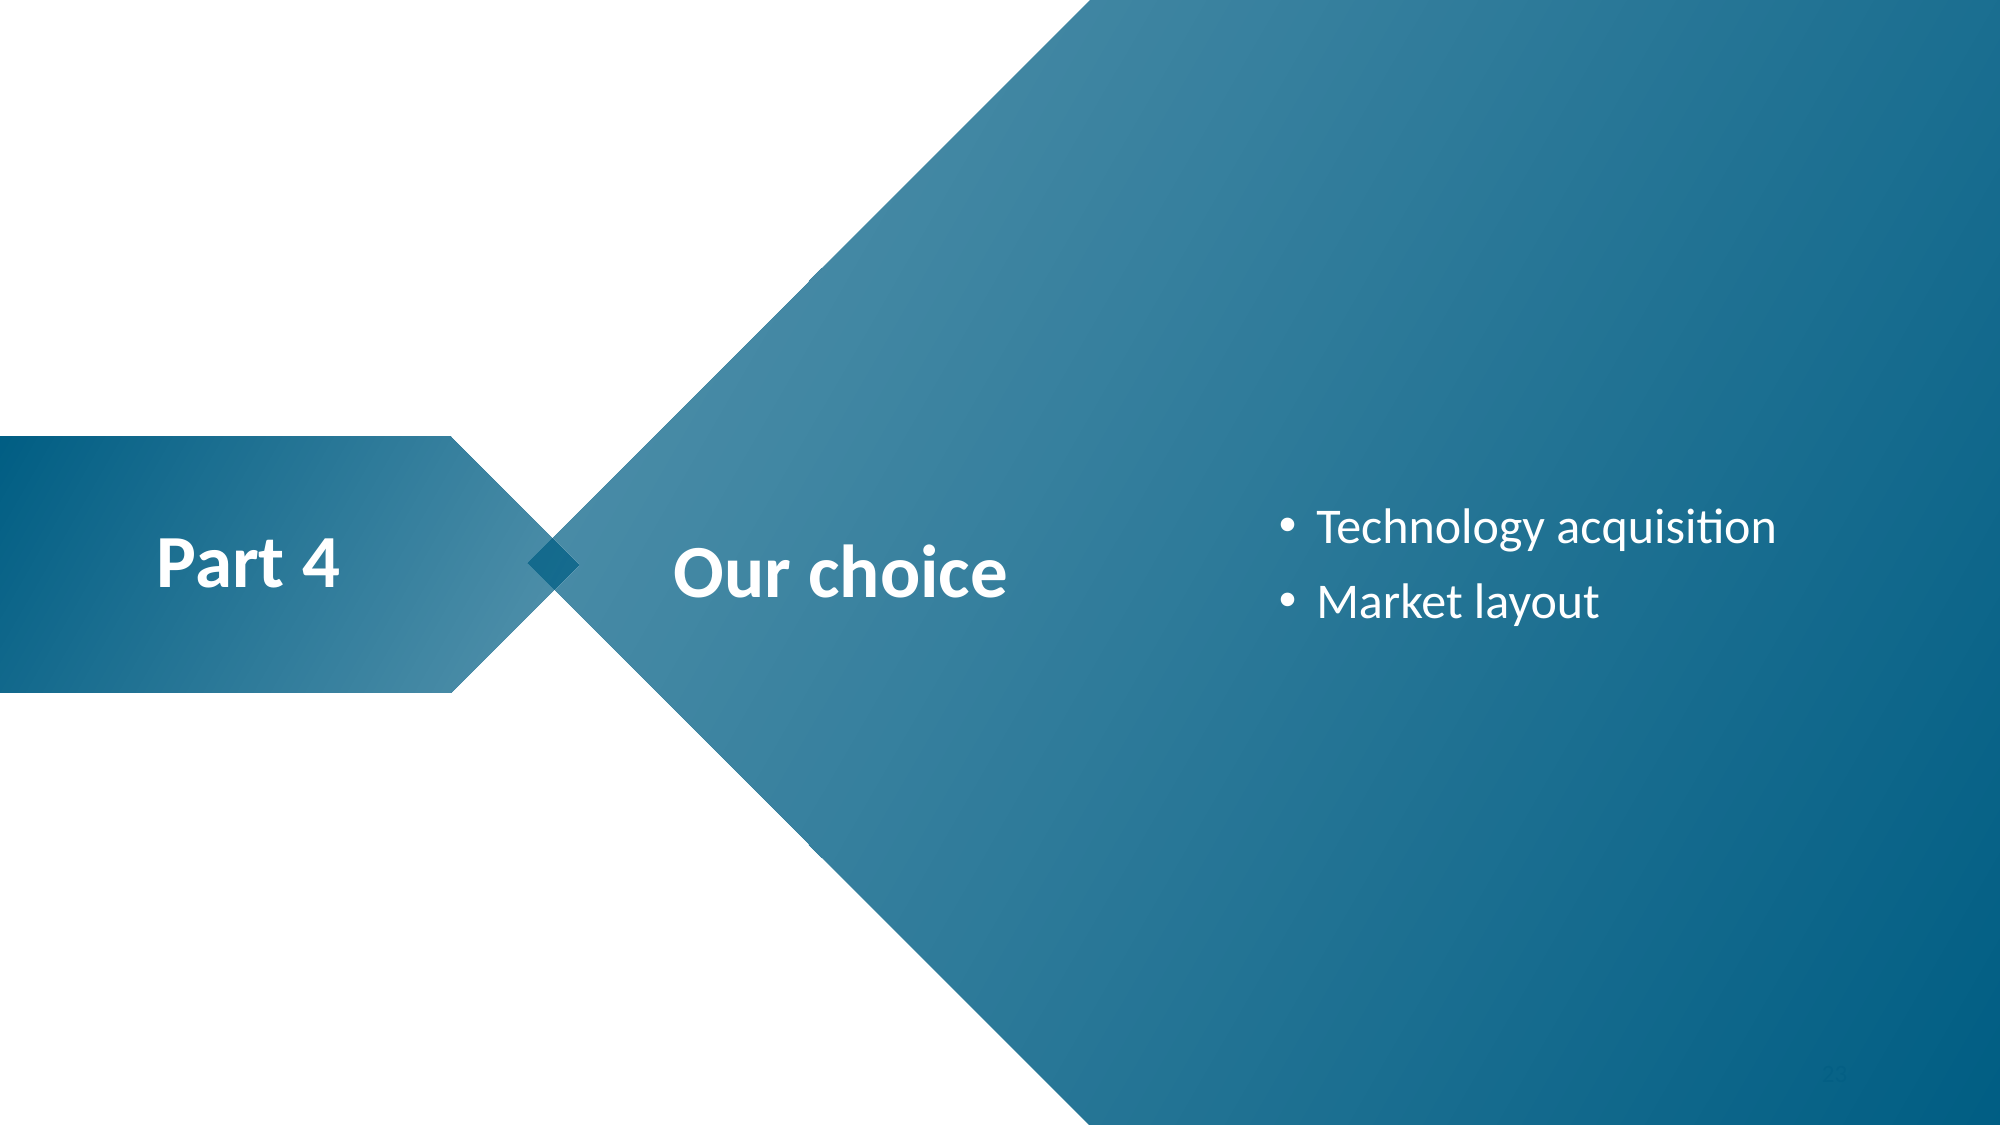

Technology acquisition
Market layout

Our choice
Part 4
23